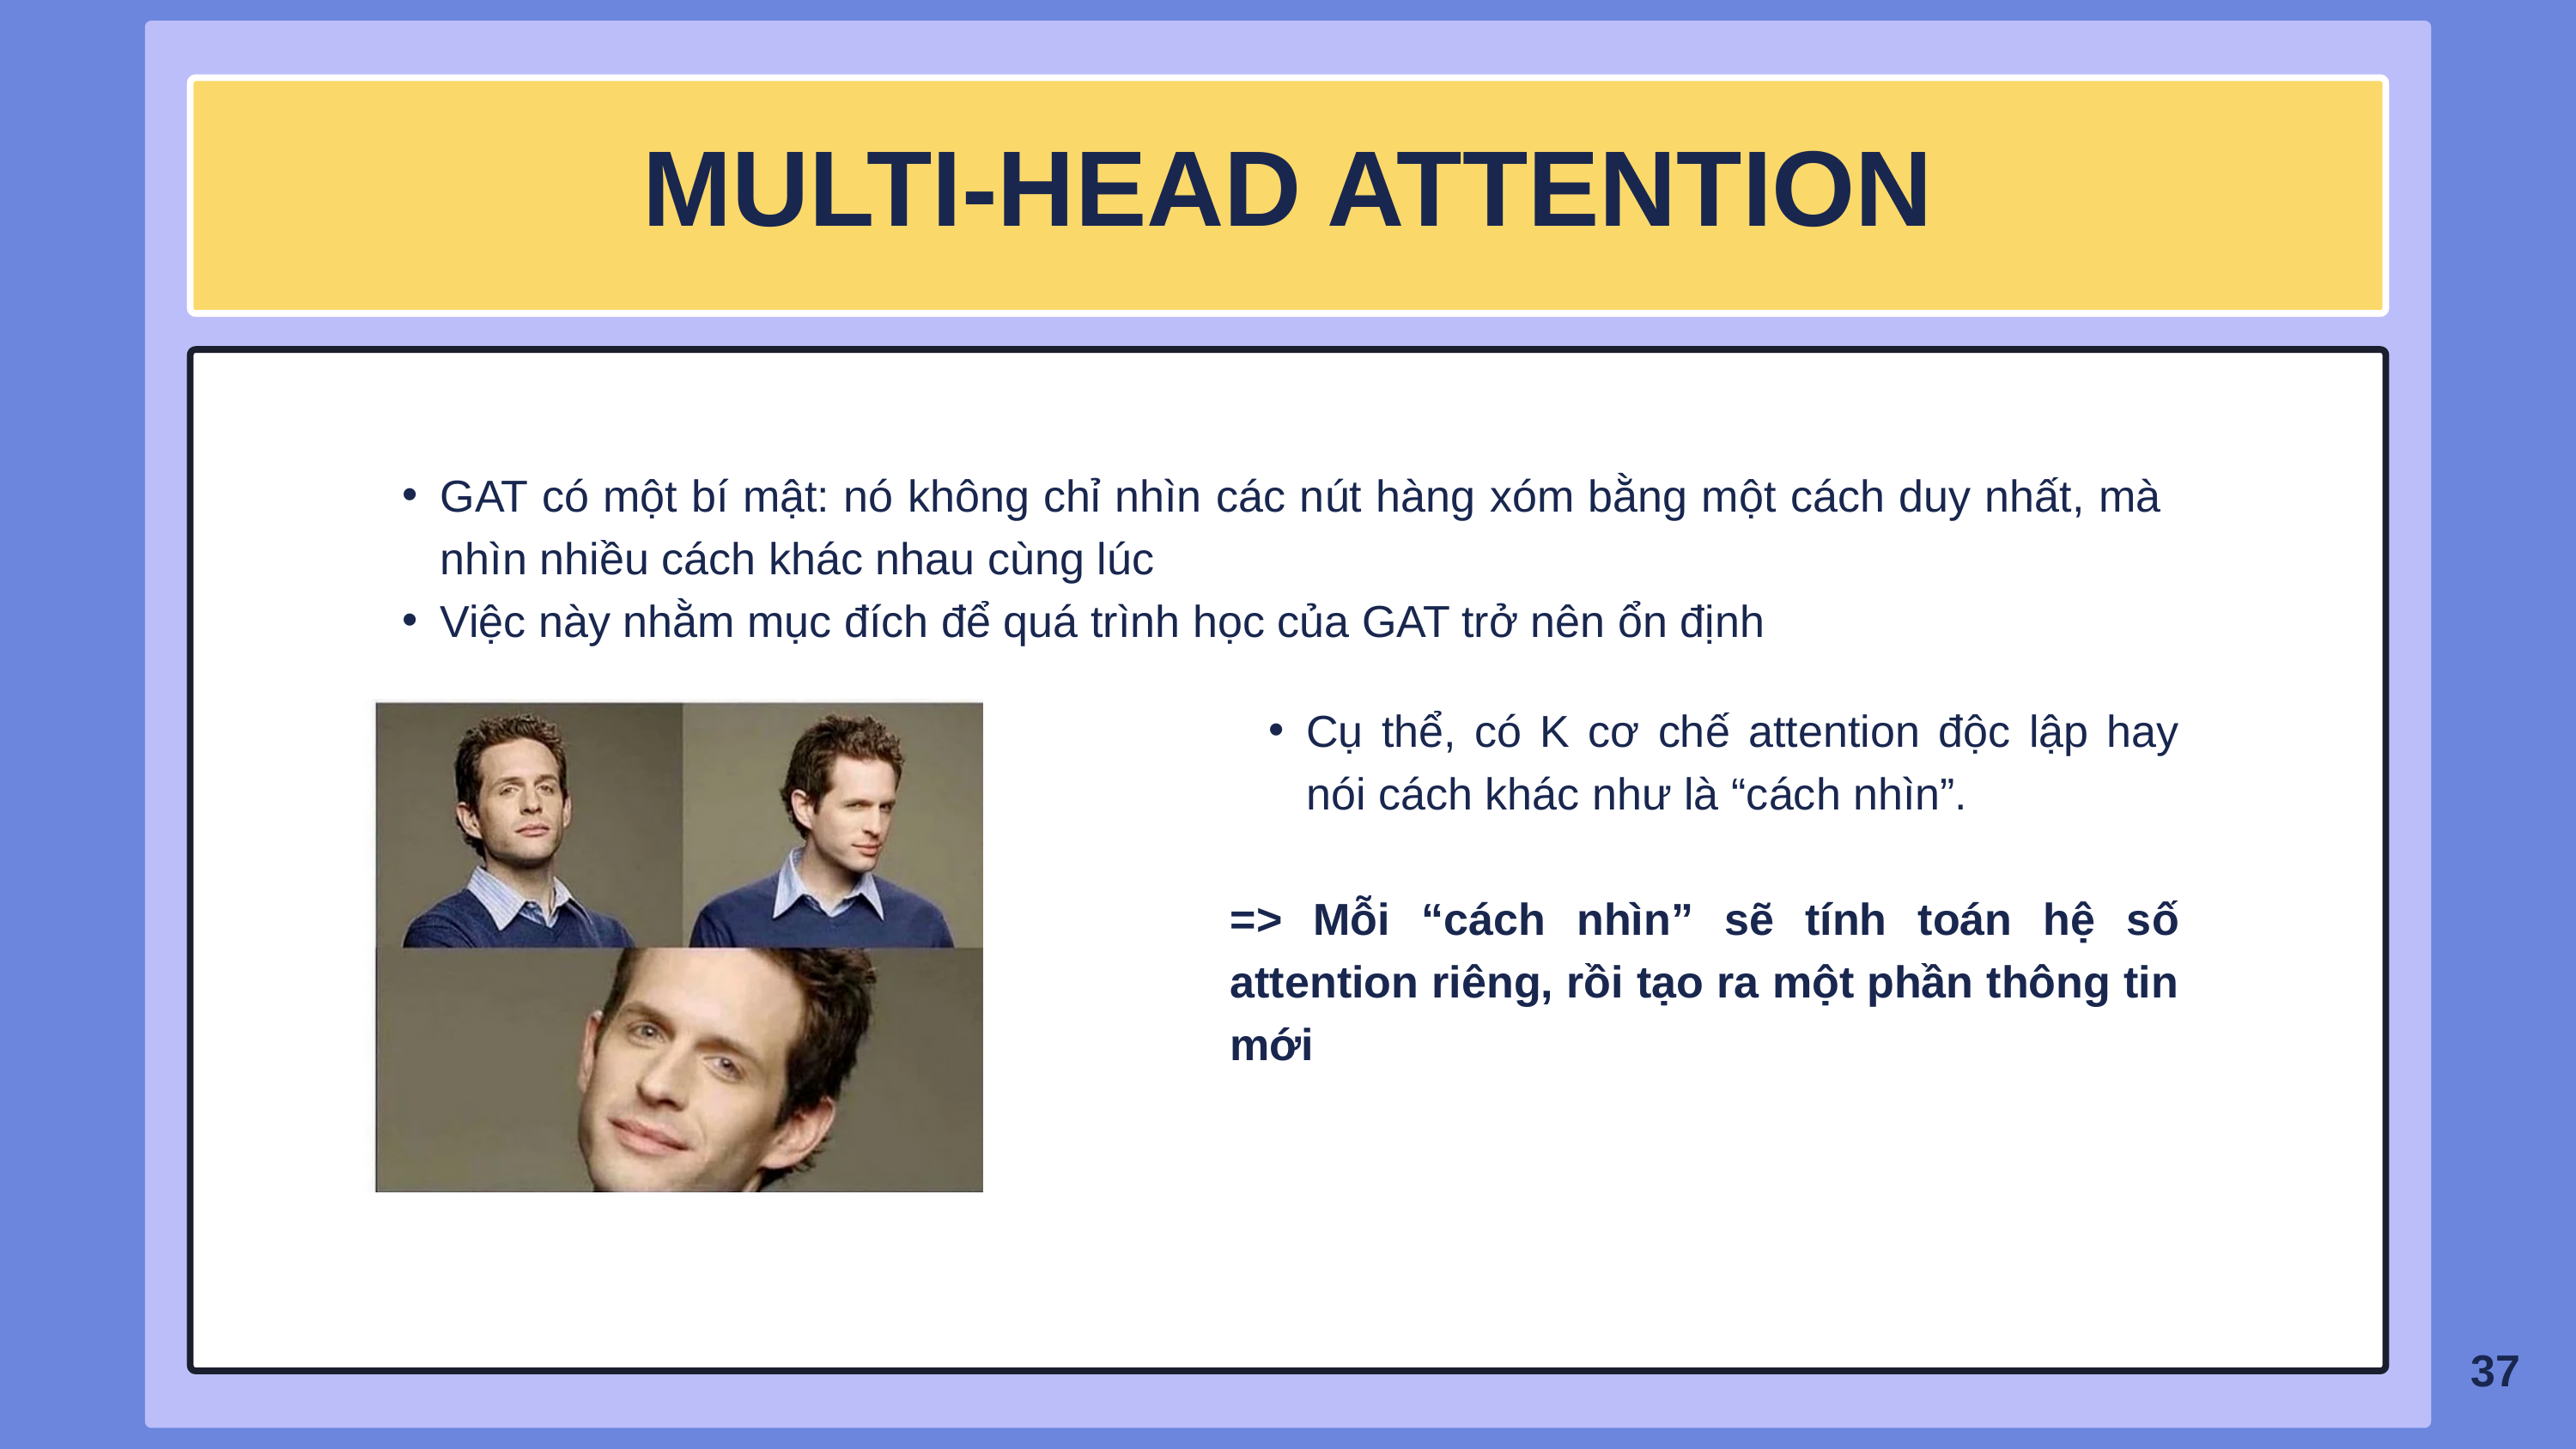

MULTI-HEAD ATTENTION
GAT có một bí mật: nó không chỉ nhìn các nút hàng xóm bằng một cách duy nhất, mà nhìn nhiều cách khác nhau cùng lúc
Việc này nhằm mục đích để quá trình học của GAT trở nên ổn định
Cụ thể, có K cơ chế attention độc lập hay nói cách khác như là “cách nhìn”.

=> Mỗi “cách nhìn” sẽ tính toán hệ số attention riêng, rồi tạo ra một phần thông tin mới

37